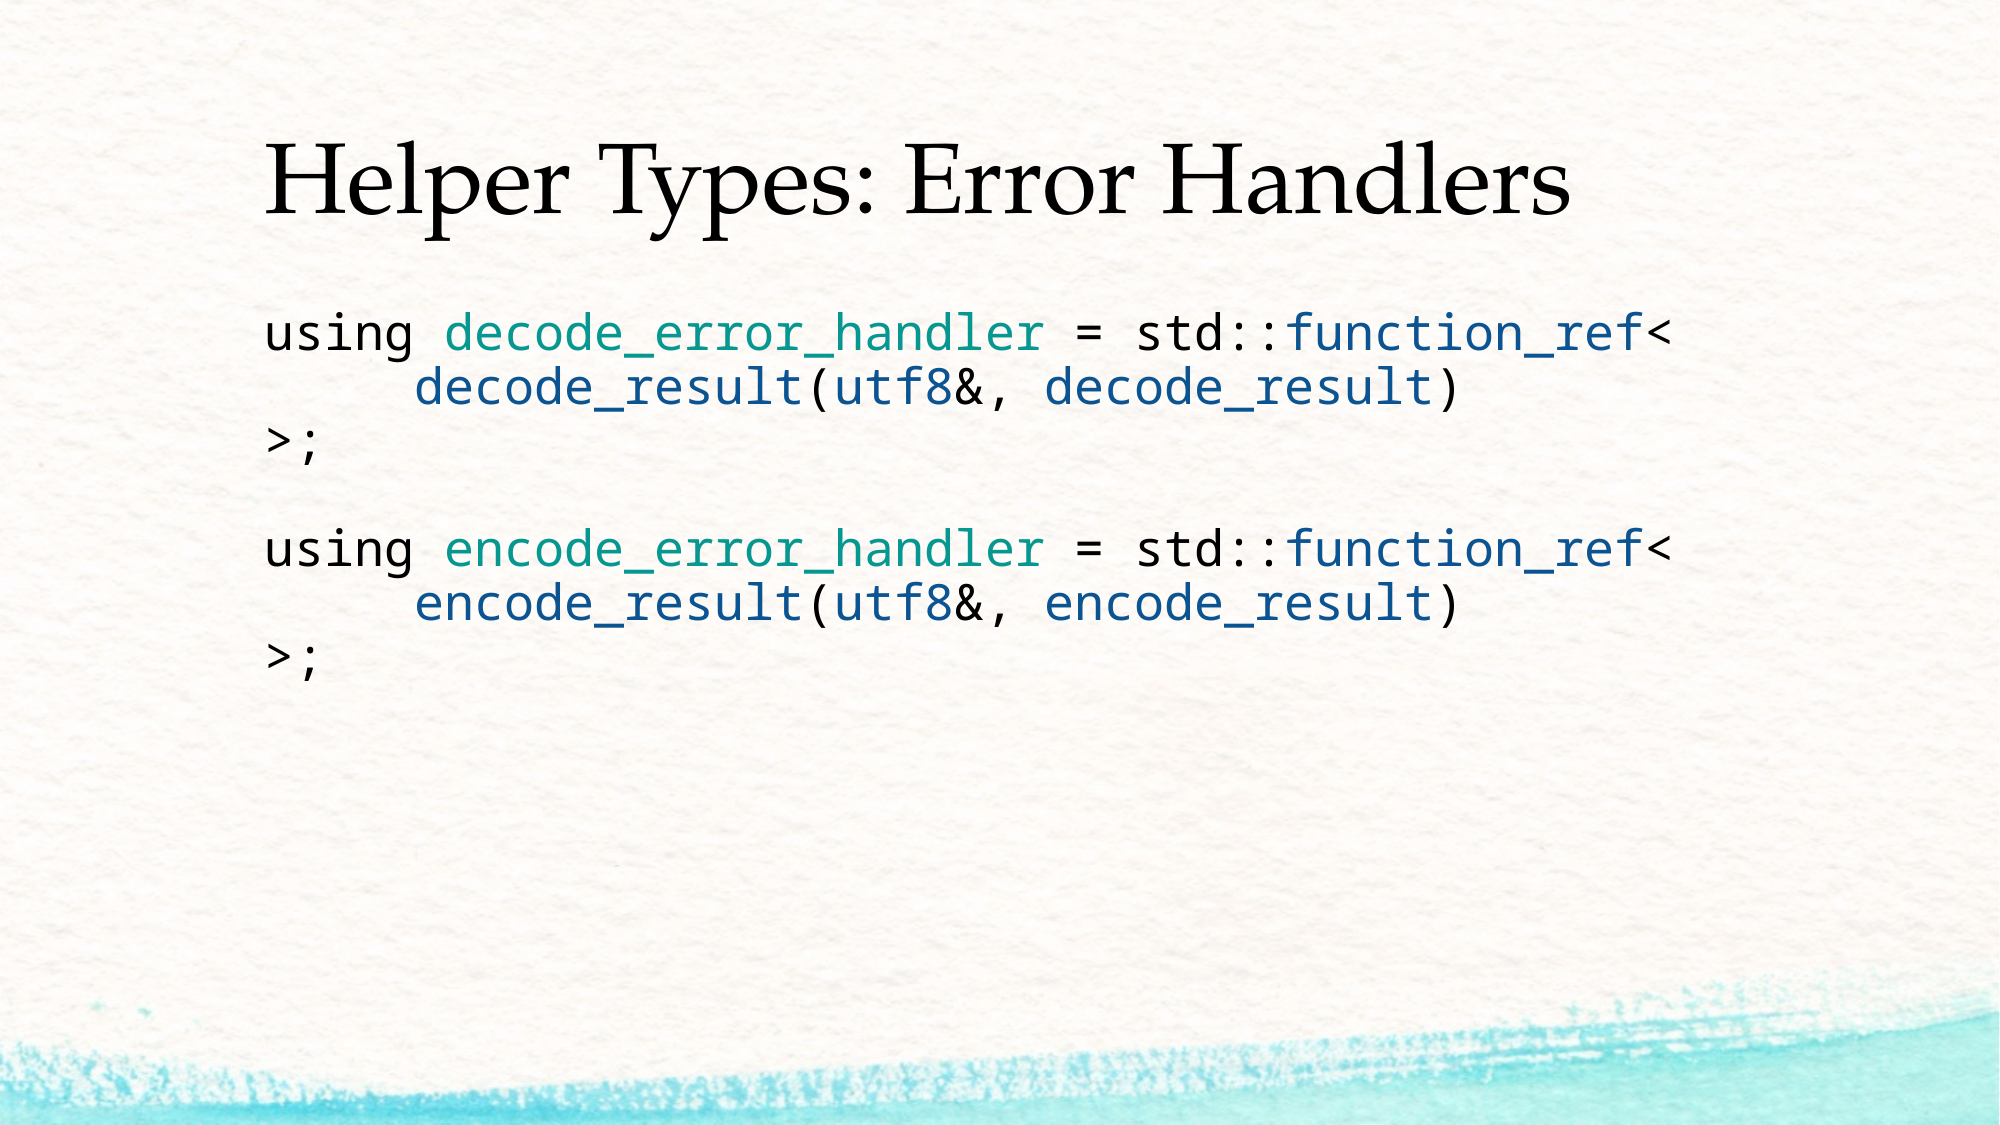

# Helper Types: Error Handlers
using decode_error_handler = std::function_ref<
	decode_result(utf8&, decode_result)
>;
using encode_error_handler = std::function_ref<
	encode_result(utf8&, encode_result)
>;